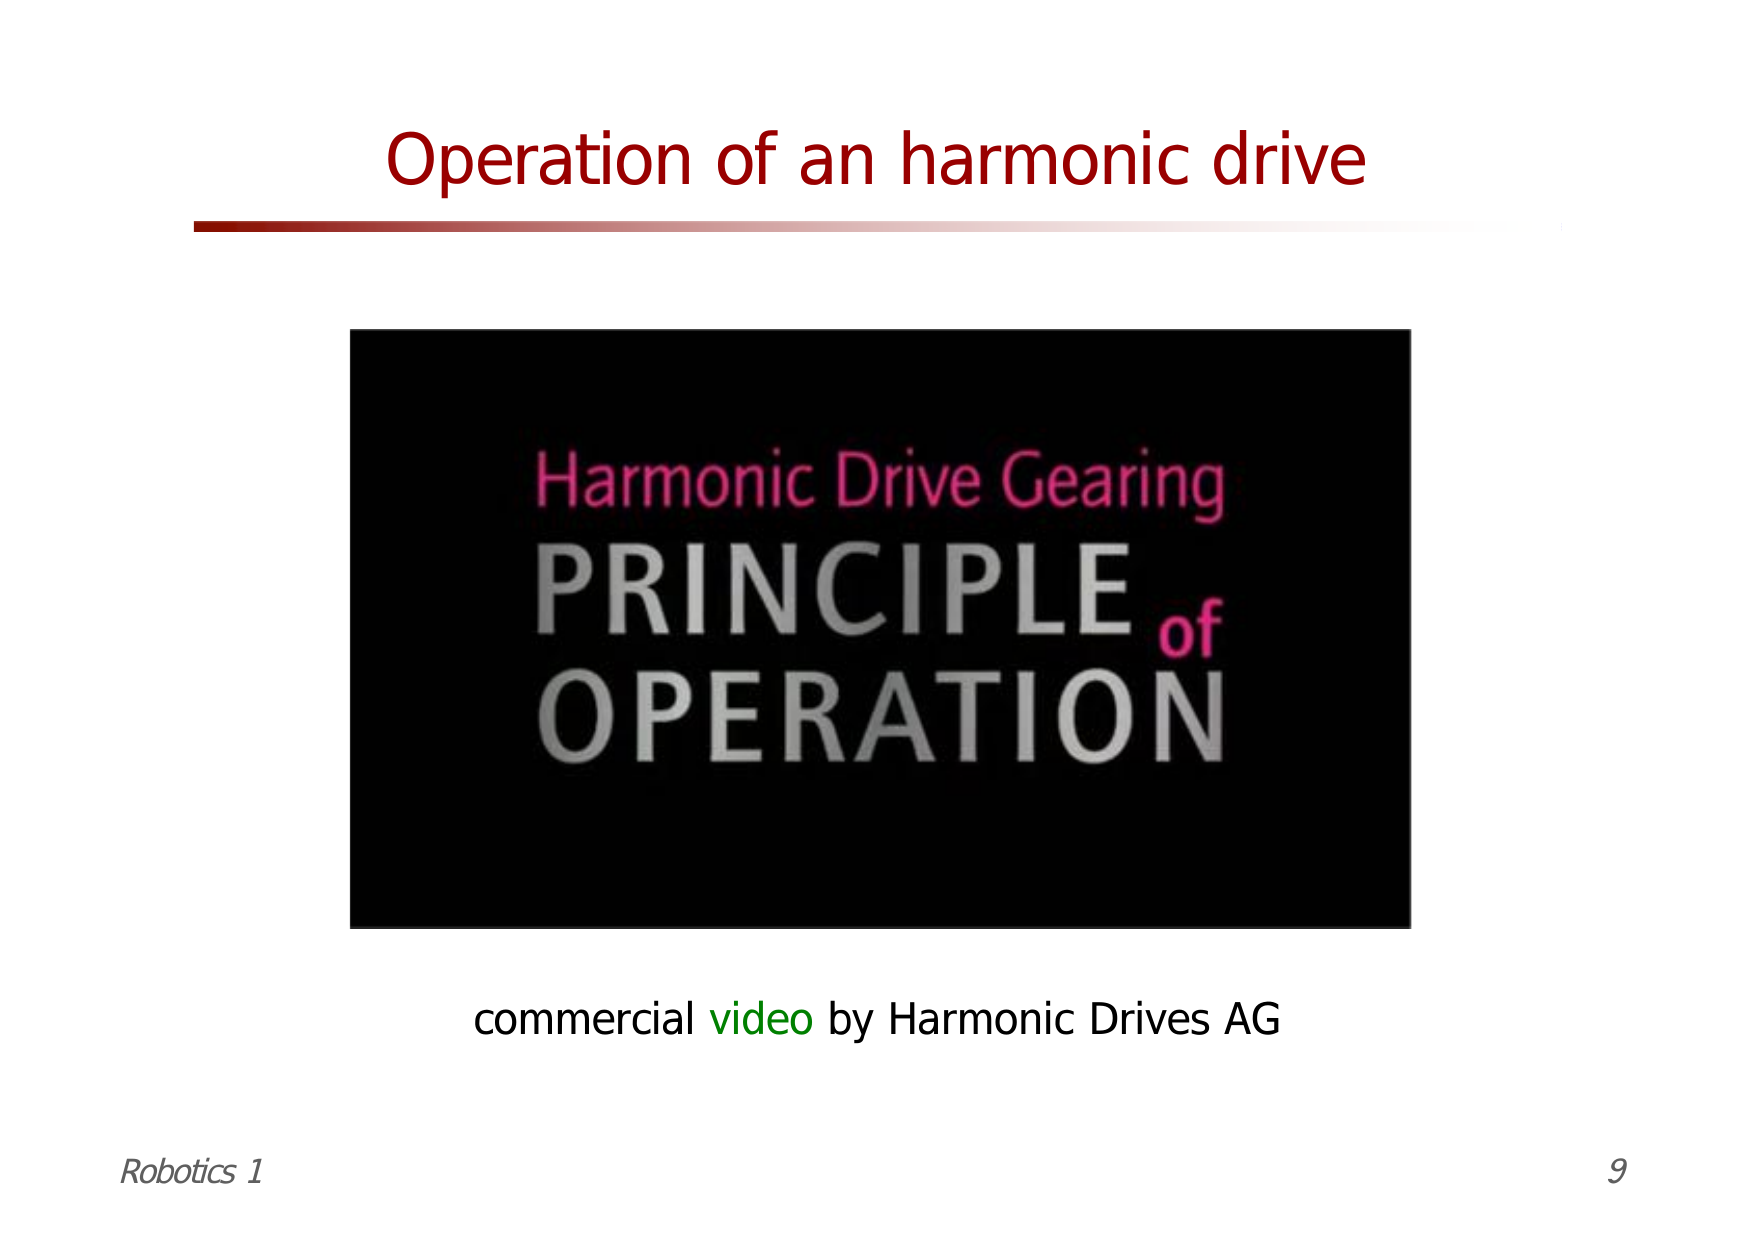

# Operation of an harmonic drive

commercial video by Harmonic Drives AG
Robotics 1
9